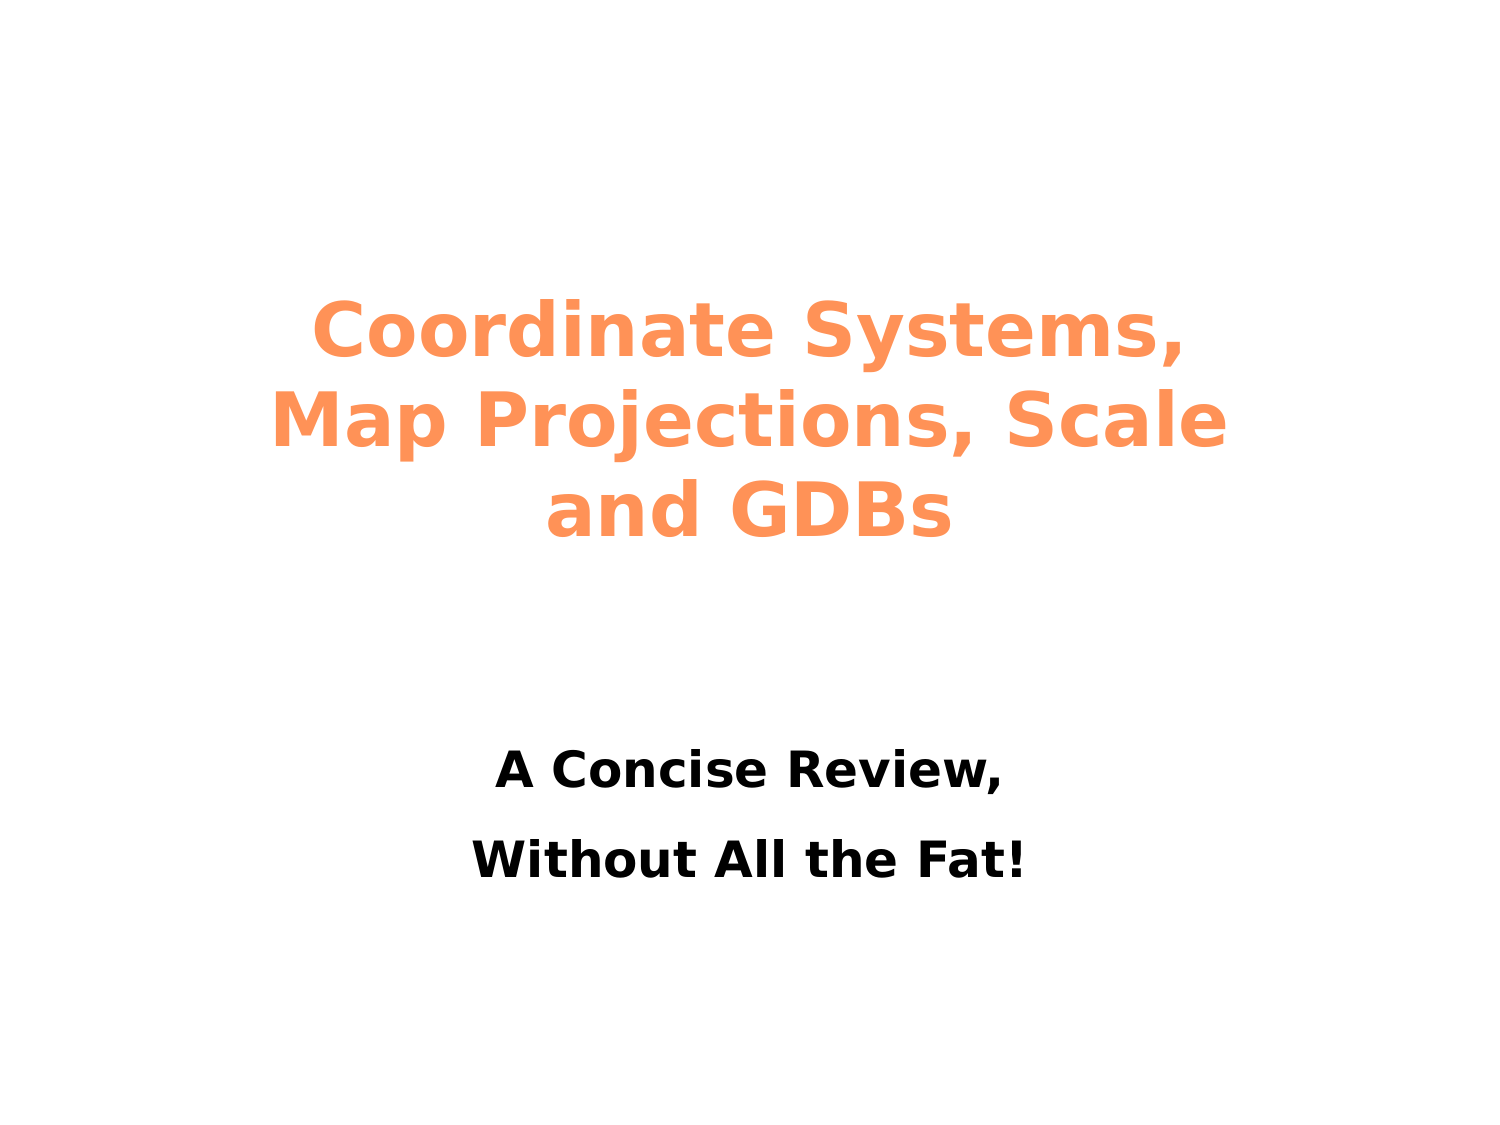

Coordinate Systems,
Map Projections, Scale
and GDBs
A Concise Review,
Without All the Fat!